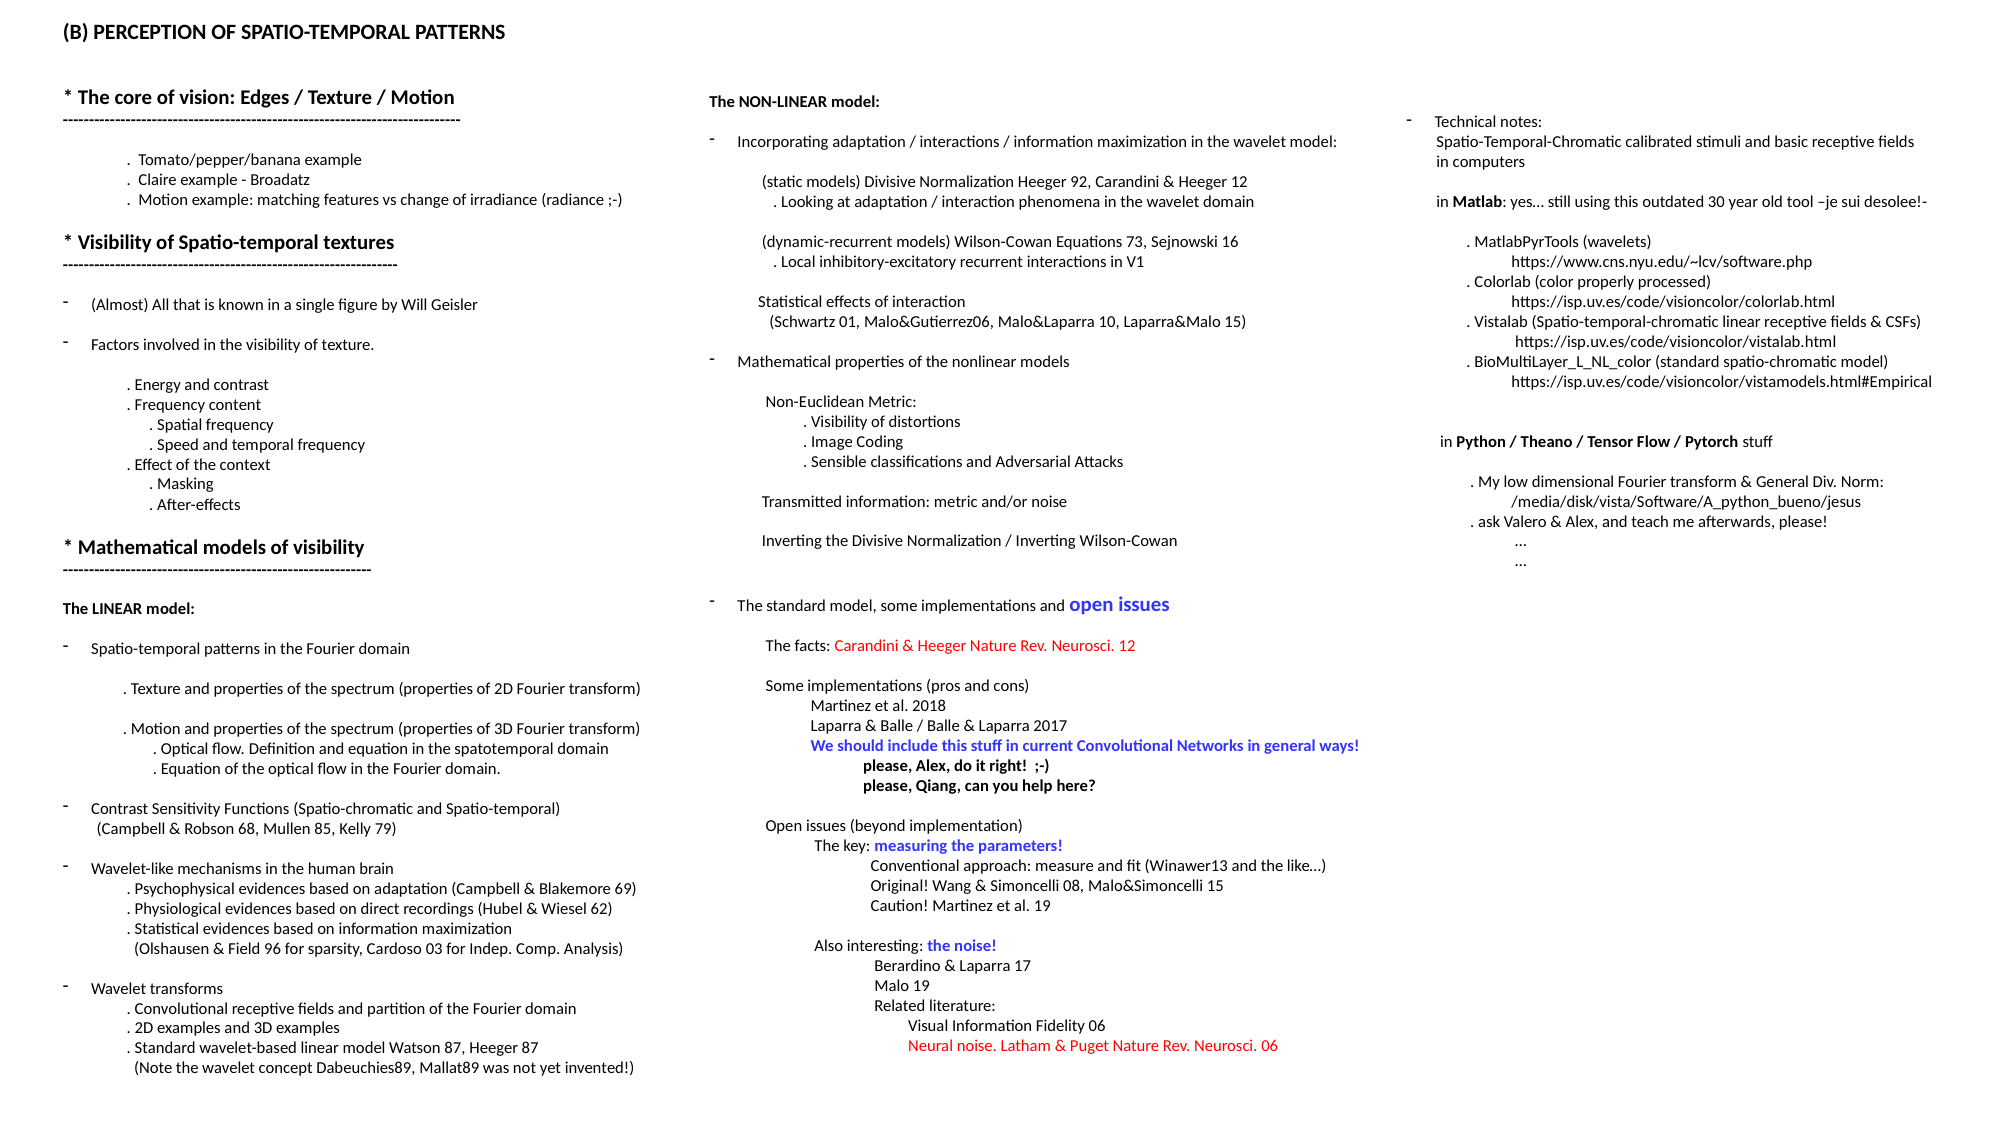

(B) PERCEPTION OF SPATIO-TEMPORAL PATTERNS

* The core of vision: Edges / Texture / Motion
----------------------------------------------------------------------------

                 .  Tomato/pepper/banana example
                 .  Claire example - Broadatz
                 .  Motion example: matching features vs change of irradiance (radiance ;-)

* Visibility of Spatio-temporal textures
----------------------------------------------------------------

(Almost) All that is known in a single figure by Will Geisler

Factors involved in the visibility of texture.

                 . Energy and contrast
                 . Frequency content
                       . Spatial frequency
                       . Speed and temporal frequency
                 . Effect of the context
                       . Masking
                       . After-effects

* Mathematical models of visibility
-----------------------------------------------------------

The LINEAR model:

Spatio-temporal patterns in the Fourier domain

                . Texture and properties of the spectrum (properties of 2D Fourier transform)

                . Motion and properties of the spectrum (properties of 3D Fourier transform)
                        . Optical flow. Definition and equation in the spatotemporal domain
                        . Equation of the optical flow in the Fourier domain.

Contrast Sensitivity Functions (Spatio-chromatic and Spatio-temporal)
         (Campbell & Robson 68, Mullen 85, Kelly 79)

Wavelet-like mechanisms in the human brain
                 . Psychophysical evidences based on adaptation (Campbell & Blakemore 69)
                 . Physiological evidences based on direct recordings (Hubel & Wiesel 62)
                 . Statistical evidences based on information maximization
                   (Olshausen & Field 96 for sparsity, Cardoso 03 for Indep. Comp. Analysis)

Wavelet transforms
                 . Convolutional receptive fields and partition of the Fourier domain
                 . 2D examples and 3D examples
                 . Standard wavelet-based linear model Watson 87, Heeger 87
                   (Note the wavelet concept Dabeuchies89, Mallat89 was not yet invented!)

The NON-LINEAR model:

Incorporating adaptation / interactions / information maximization in the wavelet model:

              (static models) Divisive Normalization Heeger 92, Carandini & Heeger 12
                 . Looking at adaptation / interaction phenomena in the wavelet domain

              (dynamic-recurrent models) Wilson-Cowan Equations 73, Sejnowski 16
                 . Local inhibitory-excitatory recurrent interactions in V1

             Statistical effects of interaction
                (Schwartz 01, Malo&Gutierrez06, Malo&Laparra 10, Laparra&Malo 15)

Mathematical properties of the nonlinear models

               Non-Euclidean Metric:
                         . Visibility of distortions
                         . Image Coding
                         . Sensible classifications and Adversarial Attacks

              Transmitted information: metric and/or noise

              Inverting the Divisive Normalization / Inverting Wilson-Cowan

The standard model, some implementations and open issues

               The facts: Carandini & Heeger Nature Rev. Neurosci. 12

               Some implementations (pros and cons)
                           Martinez et al. 2018
                           Laparra & Balle / Balle & Laparra 2017
                           We should include this stuff in current Convolutional Networks in general ways!
                                         please, Alex, do it right!  ;-)
                                         please, Qiang, can you help here?

               Open issues (beyond implementation)
                            The key: measuring the parameters!
                                           Conventional approach: measure and fit (Winawer13 and the like…)
                                           Original! Wang & Simoncelli 08, Malo&Simoncelli 15
                                           Caution! Martinez et al. 19

                            Also interesting: the noise!
                                            Berardino & Laparra 17
                                            Malo 19
                                            Related literature:
                                                     Visual Information Fidelity 06
                                                     Neural noise. Latham & Puget Nature Rev. Neurosci. 06

Technical notes:
        Spatio-Temporal-Chromatic calibrated stimuli and basic receptive fields
        in computers

        in Matlab: yes… still using this outdated 30 year old tool –je sui desolee!-

                . MatlabPyrTools (wavelets)
                            https://www.cns.nyu.edu/~lcv/software.php
                . Colorlab (color properly processed)
                            https://isp.uv.es/code/visioncolor/colorlab.html
                . Vistalab (Spatio-temporal-chromatic linear receptive fields & CSFs)
                             https://isp.uv.es/code/visioncolor/vistalab.html
                . BioMultiLayer_L_NL_color (standard spatio-chromatic model)
                            https://isp.uv.es/code/visioncolor/vistamodels.html#Empirical

         in Python / Theano / Tensor Flow / Pytorch stuff

                 . My low dimensional Fourier transform & General Div. Norm:
                            /media/disk/vista/Software/A_python_bueno/jesus
                 . ask Valero & Alex, and teach me afterwards, please!
                             …
                             …